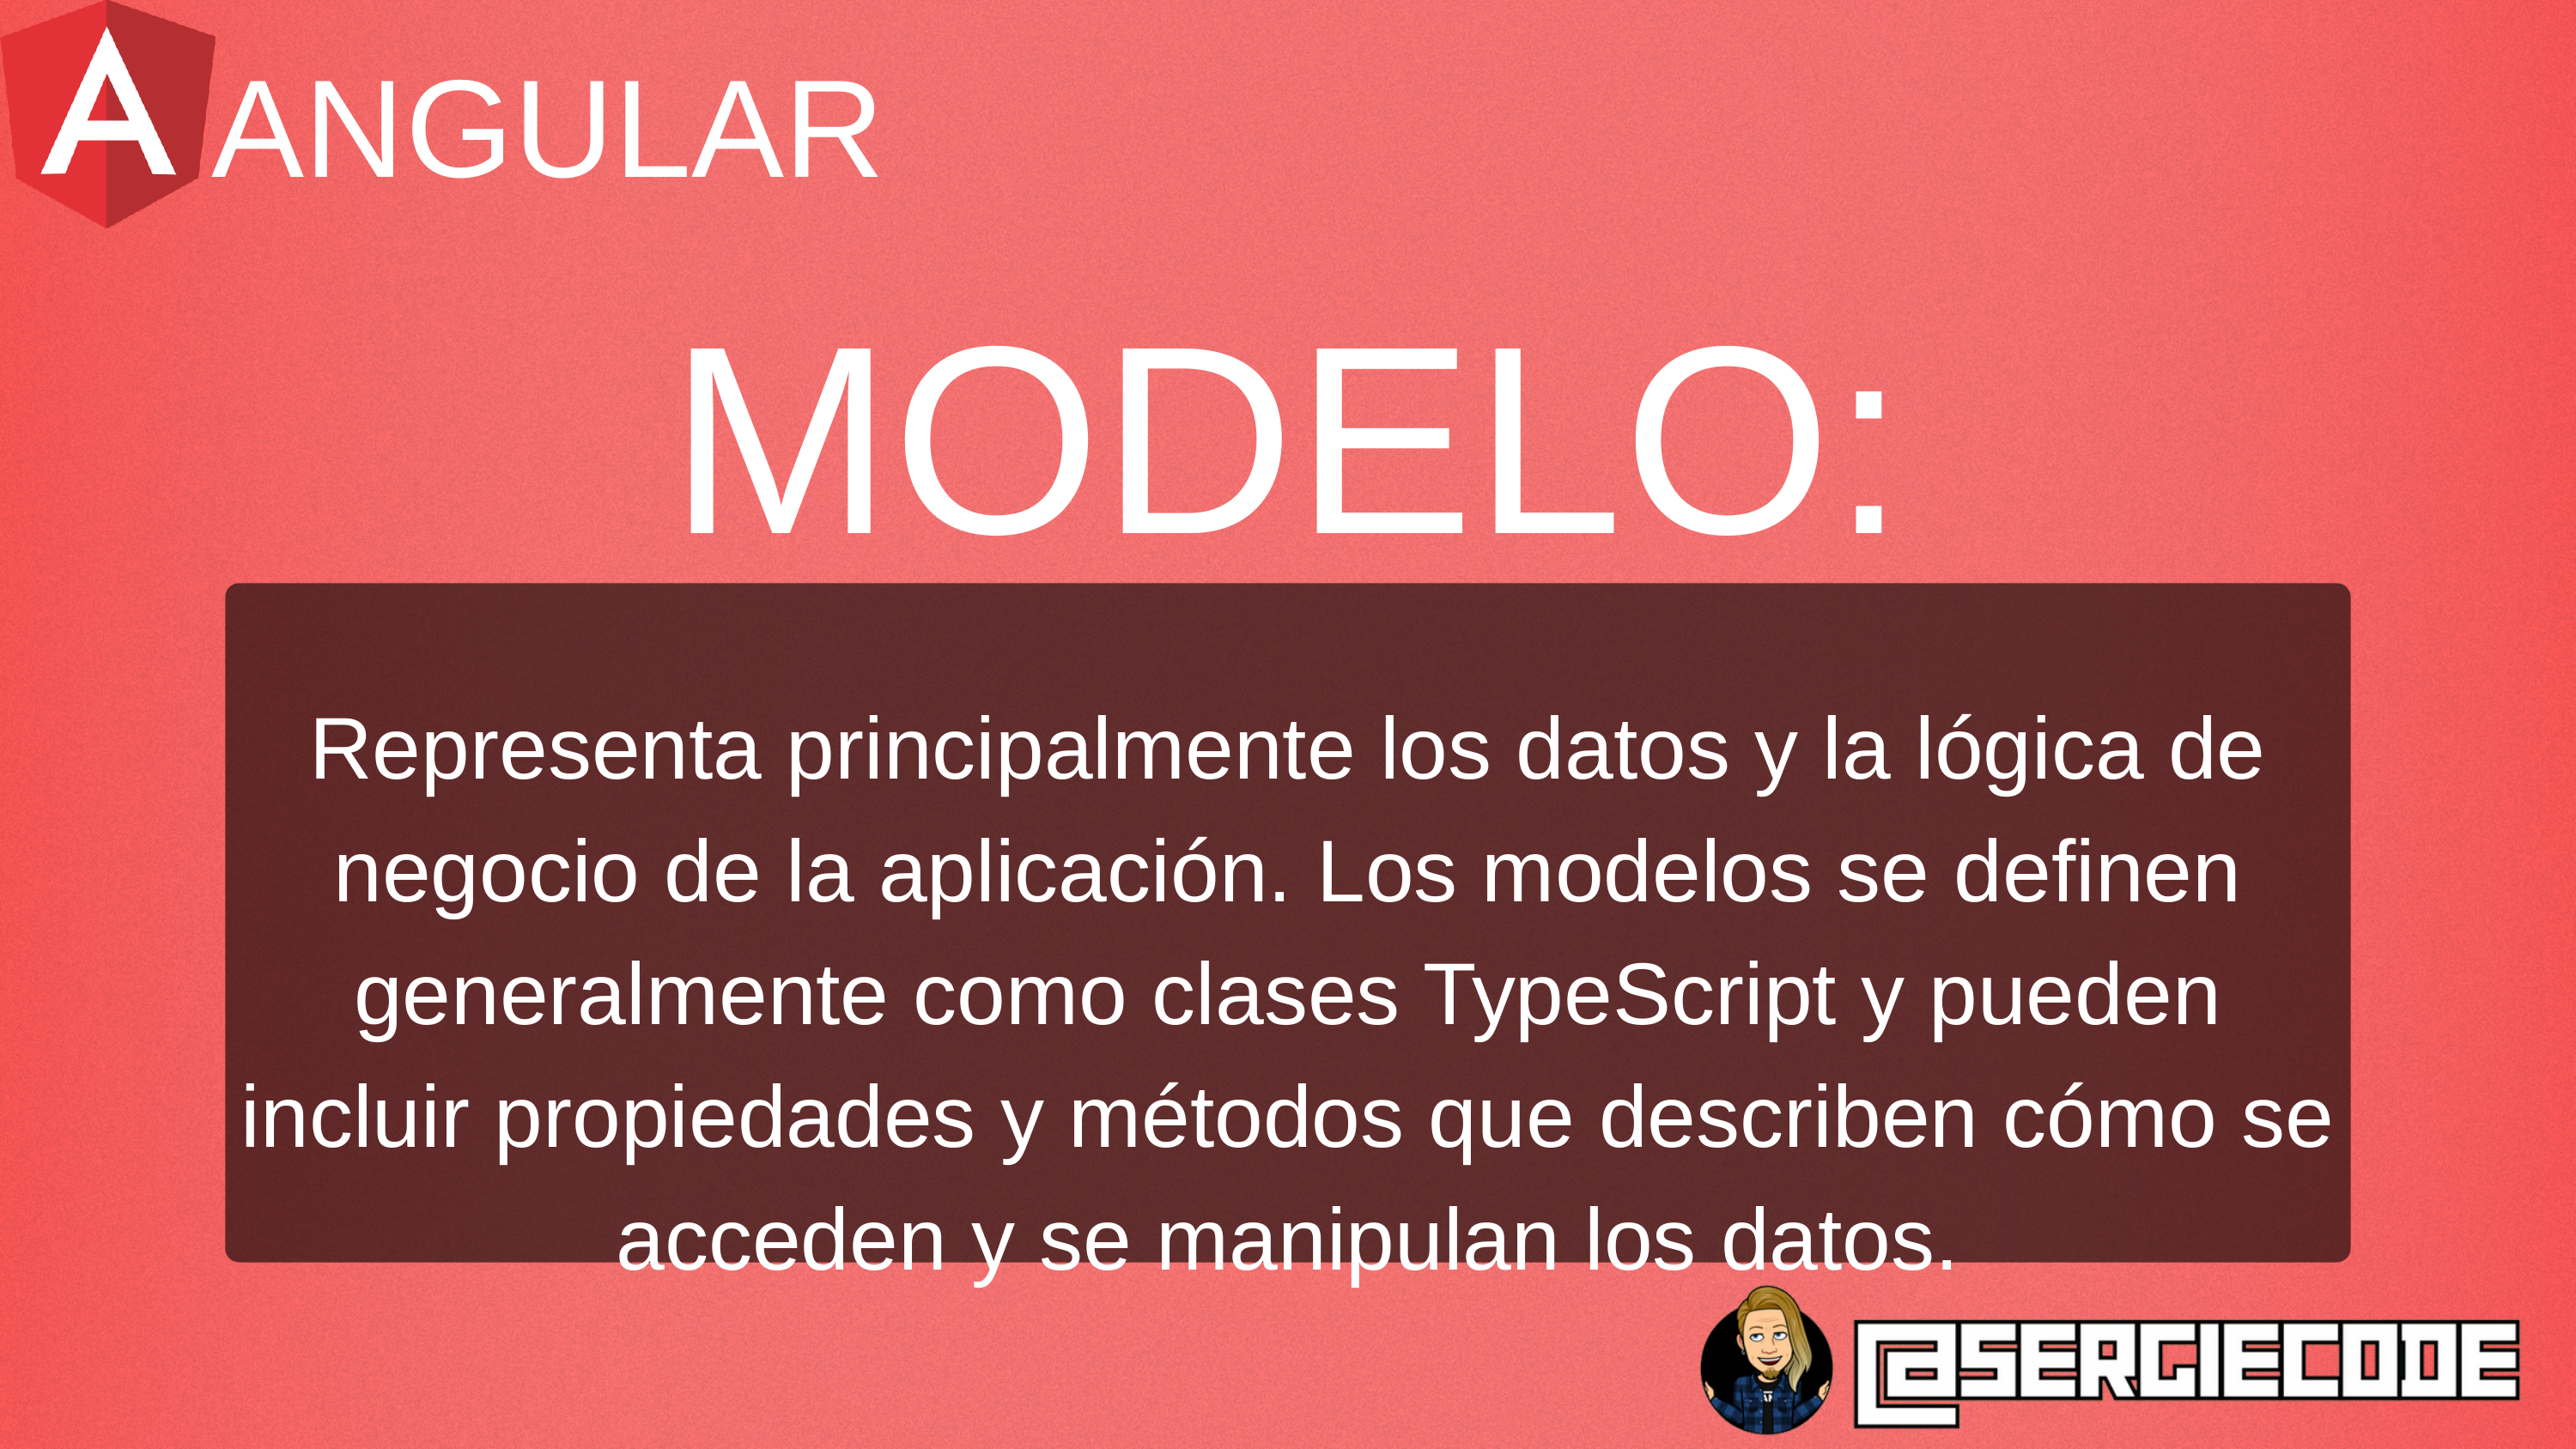

ANGULAR
MODELO:

Representa principalmente los datos y la lógica de negocio de la aplicación. Los modelos se definen generalmente como clases TypeScript y pueden incluir propiedades y métodos que describen cómo se acceden y se manipulan los datos.